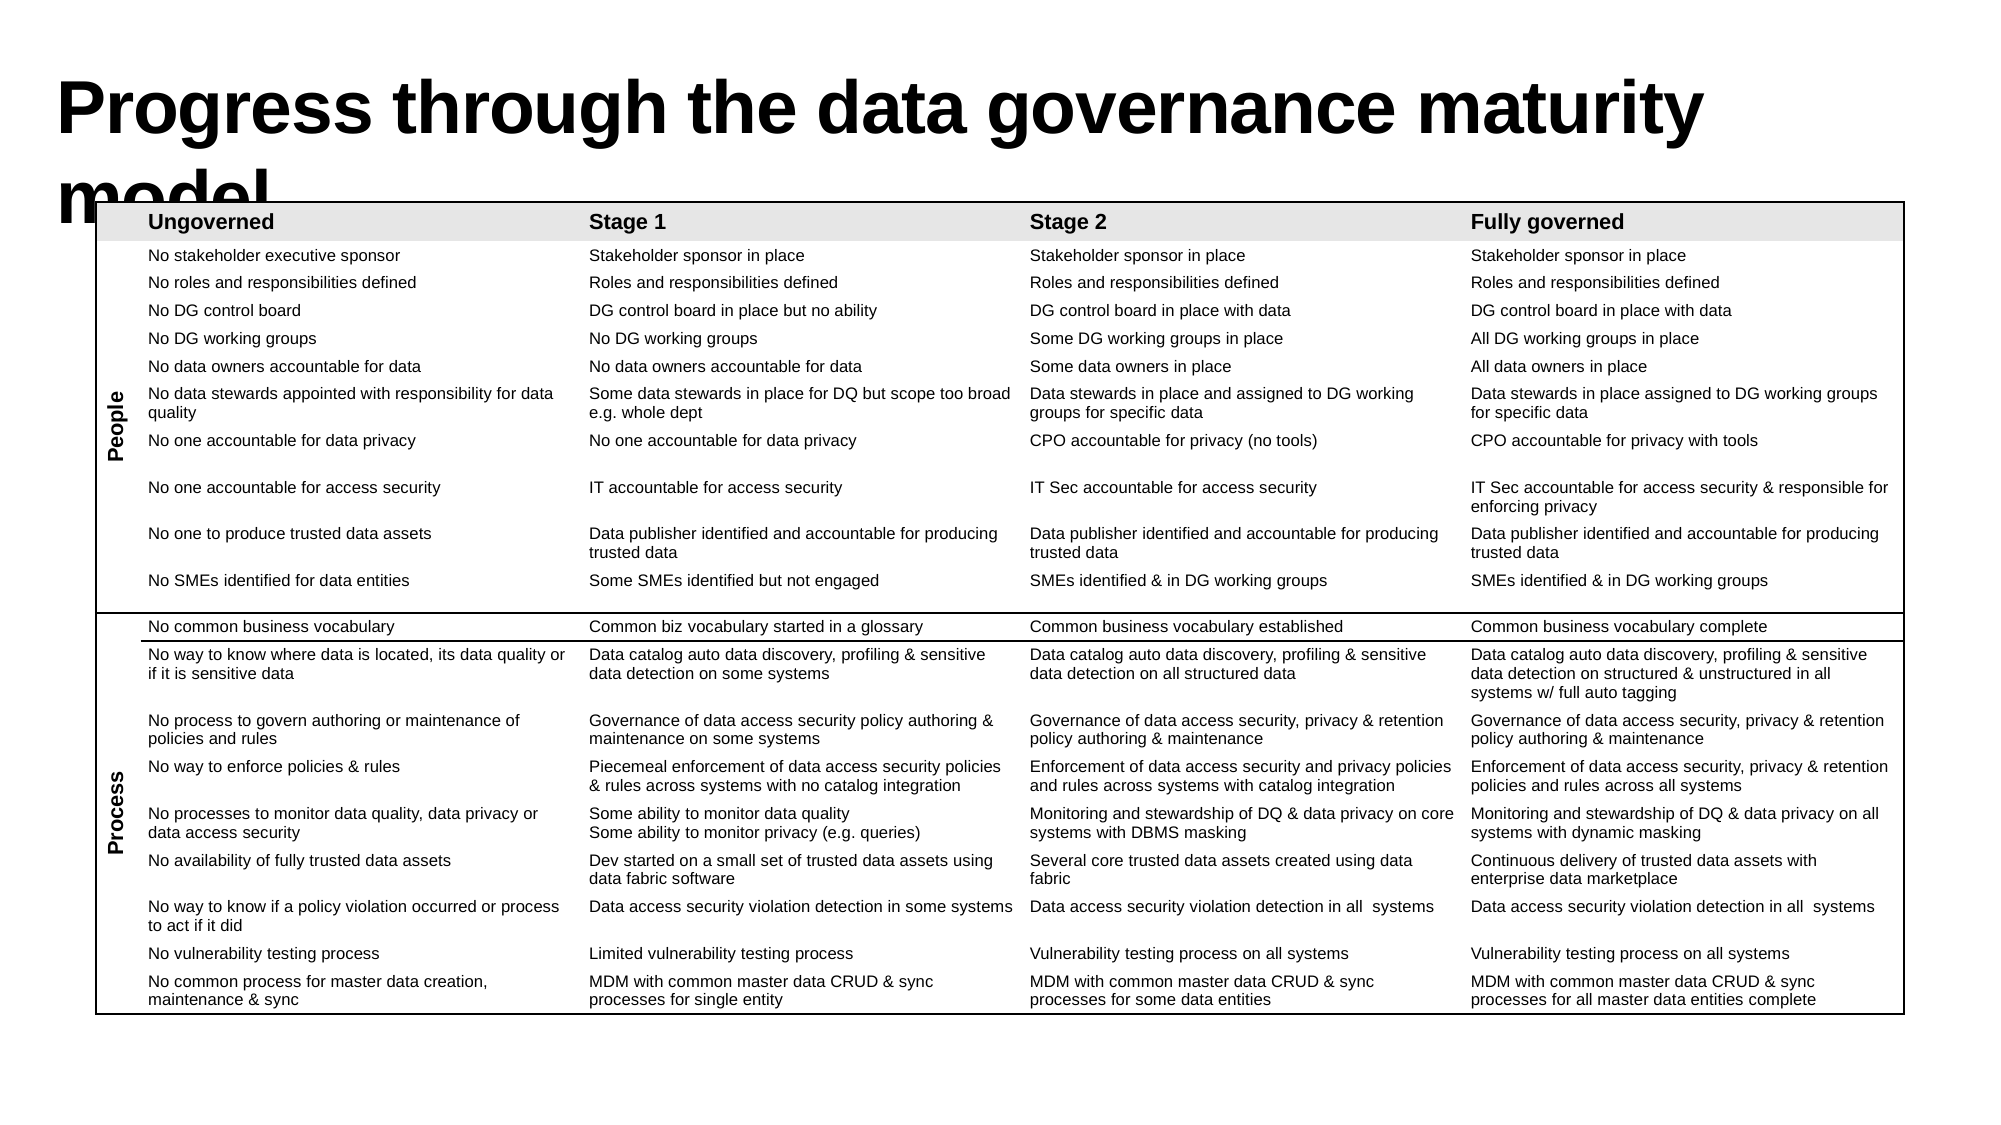

# Progress through the data governance maturity model
|  | Ungoverned | Stage 1 | Stage 2 | Fully governed |
| --- | --- | --- | --- | --- |
| People | No stakeholder executive sponsor | Stakeholder sponsor in place | Stakeholder sponsor in place | Stakeholder sponsor in place |
|  | No roles and responsibilities defined | Roles and responsibilities defined | Roles and responsibilities defined | Roles and responsibilities defined |
|  | No DG control board | DG control board in place but no ability | DG control board in place with data | DG control board in place with data |
|  | No DG working groups | No DG working groups | Some DG working groups in place | All DG working groups in place |
|  | No data owners accountable for data | No data owners accountable for data | Some data owners in place | All data owners in place |
|  | No data stewards appointed with responsibility for data quality | Some data stewards in place for DQ but scope too broad e.g. whole dept | Data stewards in place and assigned to DG working groups for specific data | Data stewards in place assigned to DG working groups for specific data |
|  | No one accountable for data privacy | No one accountable for data privacy | CPO accountable for privacy (no tools) | CPO accountable for privacy with tools |
|  | No one accountable for access security | IT accountable for access security | IT Sec accountable for access security | IT Sec accountable for access security & responsible for enforcing privacy |
|  | No one to produce trusted data assets | Data publisher identified and accountable for producing trusted data | Data publisher identified and accountable for producing trusted data | Data publisher identified and accountable for producing trusted data |
|  | No SMEs identified for data entities | Some SMEs identified but not engaged | SMEs identified & in DG working groups | SMEs identified & in DG working groups |
| Process | No common business vocabulary | Common biz vocabulary started in a glossary | Common business vocabulary established | Common business vocabulary complete |
|  | No way to know where data is located, its data quality or if it is sensitive data | Data catalog auto data discovery, profiling & sensitive data detection on some systems | Data catalog auto data discovery, profiling & sensitive data detection on all structured data | Data catalog auto data discovery, profiling & sensitive data detection on structured & unstructured in all systems w/ full auto tagging |
|  | No process to govern authoring or maintenance of policies and rules | Governance of data access security policy authoring & maintenance on some systems | Governance of data access security, privacy & retention policy authoring & maintenance | Governance of data access security, privacy & retention policy authoring & maintenance |
|  | No way to enforce policies & rules | Piecemeal enforcement of data access security policies & rules across systems with no catalog integration | Enforcement of data access security and privacy policies and rules across systems with catalog integration | Enforcement of data access security, privacy & retention policies and rules across all systems |
|  | No processes to monitor data quality, data privacy or data access security | Some ability to monitor data quality Some ability to monitor privacy (e.g. queries) | Monitoring and stewardship of DQ & data privacy on core systems with DBMS masking | Monitoring and stewardship of DQ & data privacy on all systems with dynamic masking |
|  | No availability of fully trusted data assets | Dev started on a small set of trusted data assets using data fabric software | Several core trusted data assets created using data fabric | Continuous delivery of trusted data assets with enterprise data marketplace |
|  | No way to know if a policy violation occurred or process to act if it did | Data access security violation detection in some systems | Data access security violation detection in all systems | Data access security violation detection in all systems |
|  | No vulnerability testing process | Limited vulnerability testing process | Vulnerability testing process on all systems | Vulnerability testing process on all systems |
|  | No common process for master data creation, maintenance & sync | MDM with common master data CRUD & sync processes for single entity | MDM with common master data CRUD & sync processes for some data entities | MDM with common master data CRUD & sync processes for all master data entities complete |